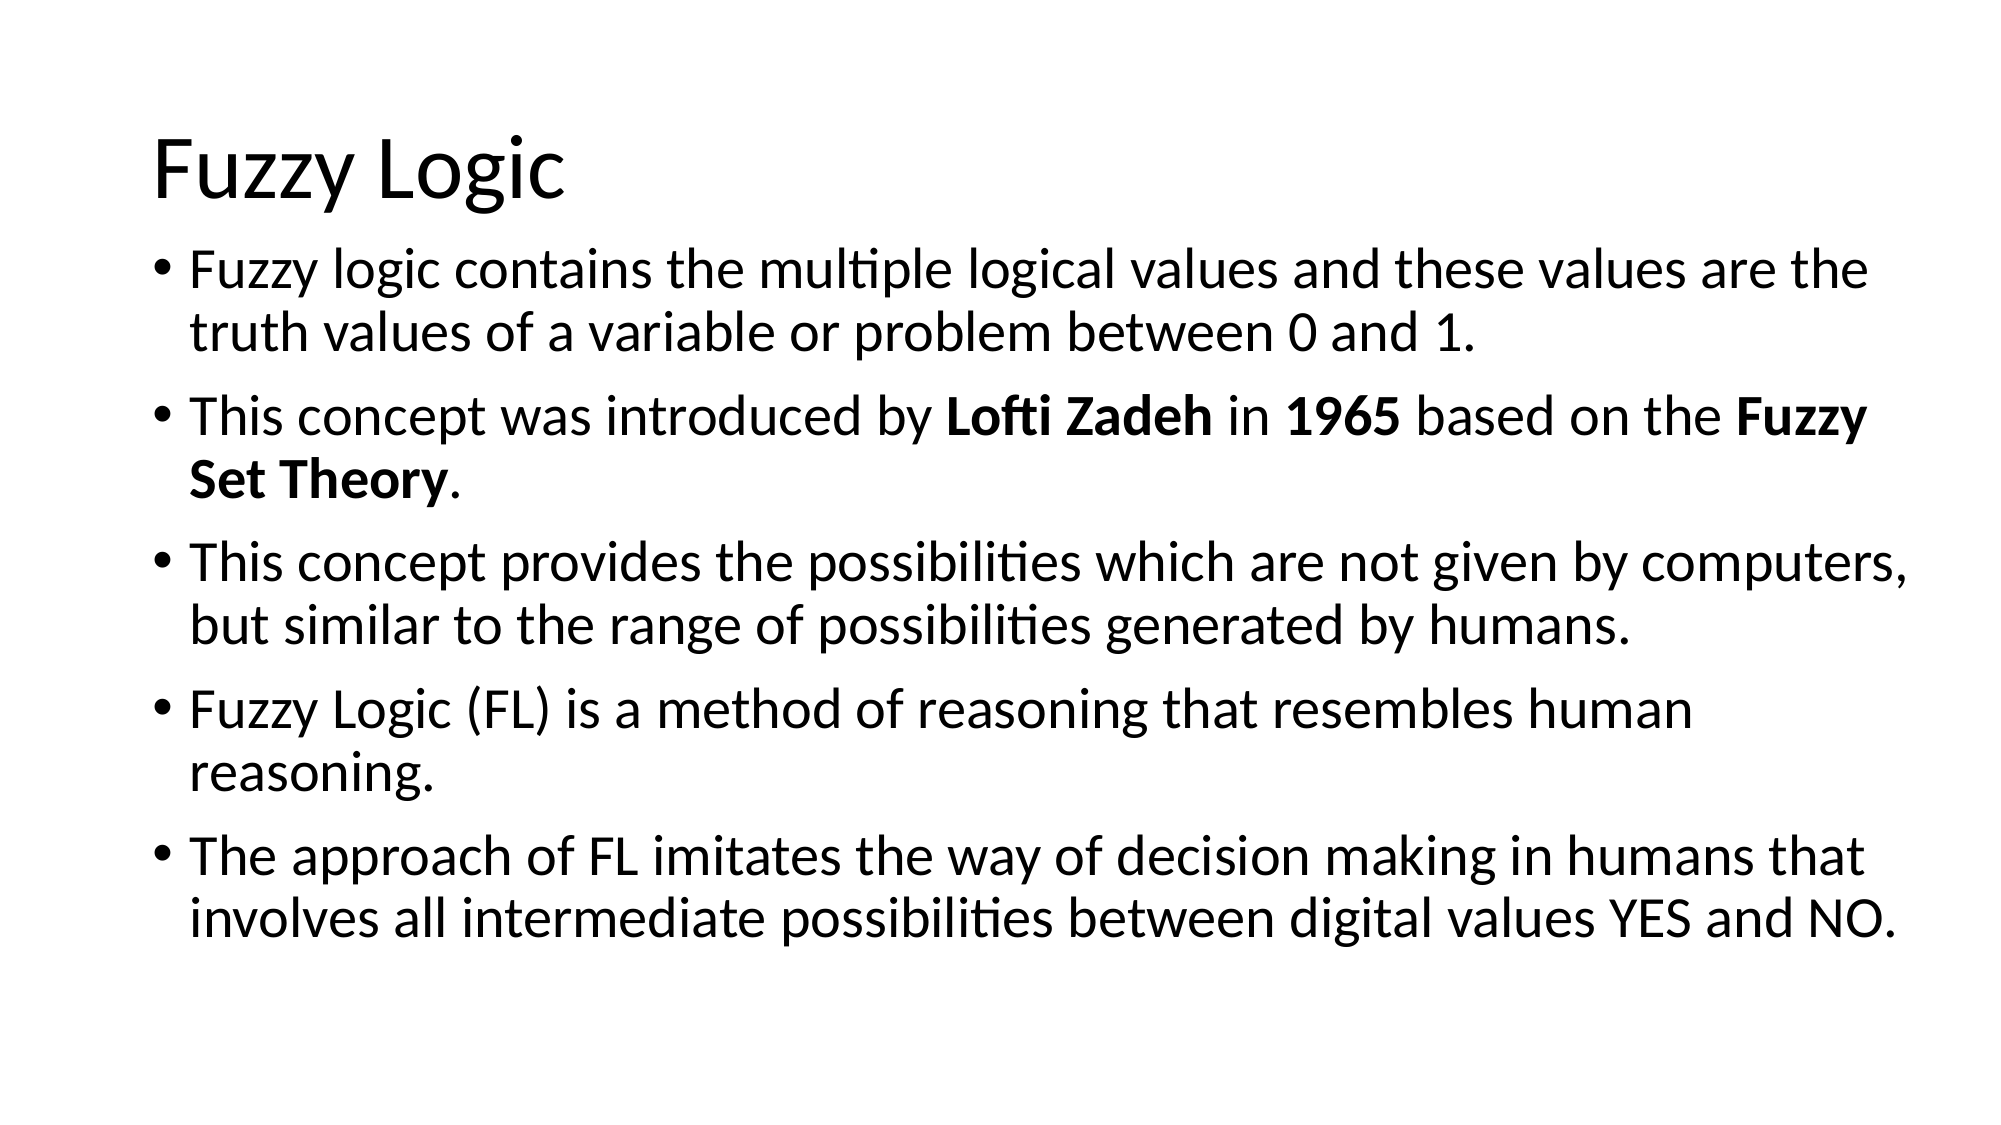

# Fuzzy Logic
Fuzzy logic contains the multiple logical values and these values are the truth values of a variable or problem between 0 and 1.
This concept was introduced by Lofti Zadeh in 1965 based on the Fuzzy Set Theory.
This concept provides the possibilities which are not given by computers, but similar to the range of possibilities generated by humans.
Fuzzy Logic (FL) is a method of reasoning that resembles human reasoning.
The approach of FL imitates the way of decision making in humans that involves all intermediate possibilities between digital values YES and NO.